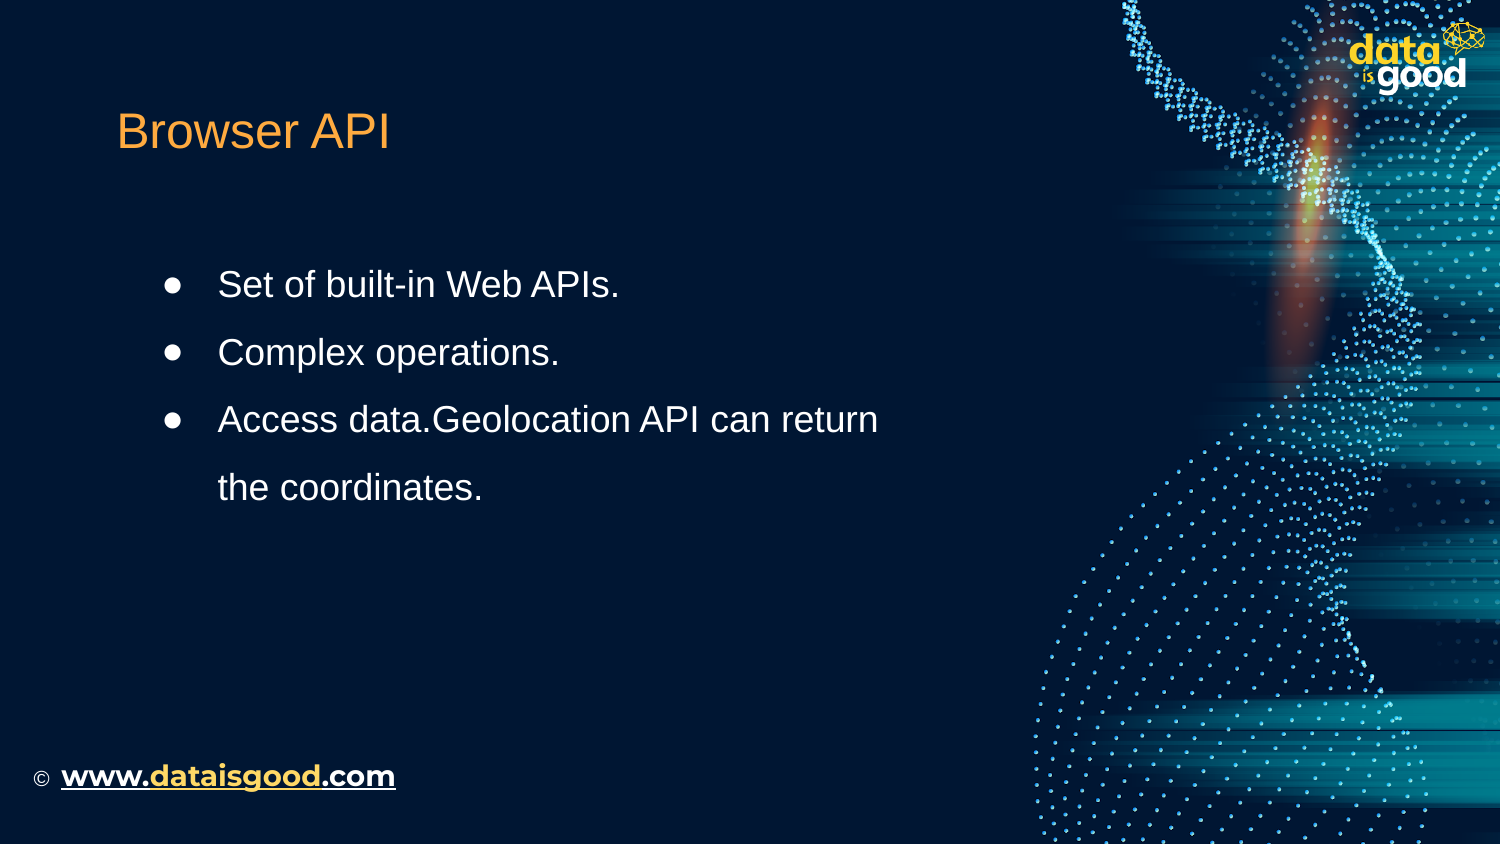

# Browser API
Set of built-in Web APIs.
Complex operations.
Access data.Geolocation API can return the coordinates.